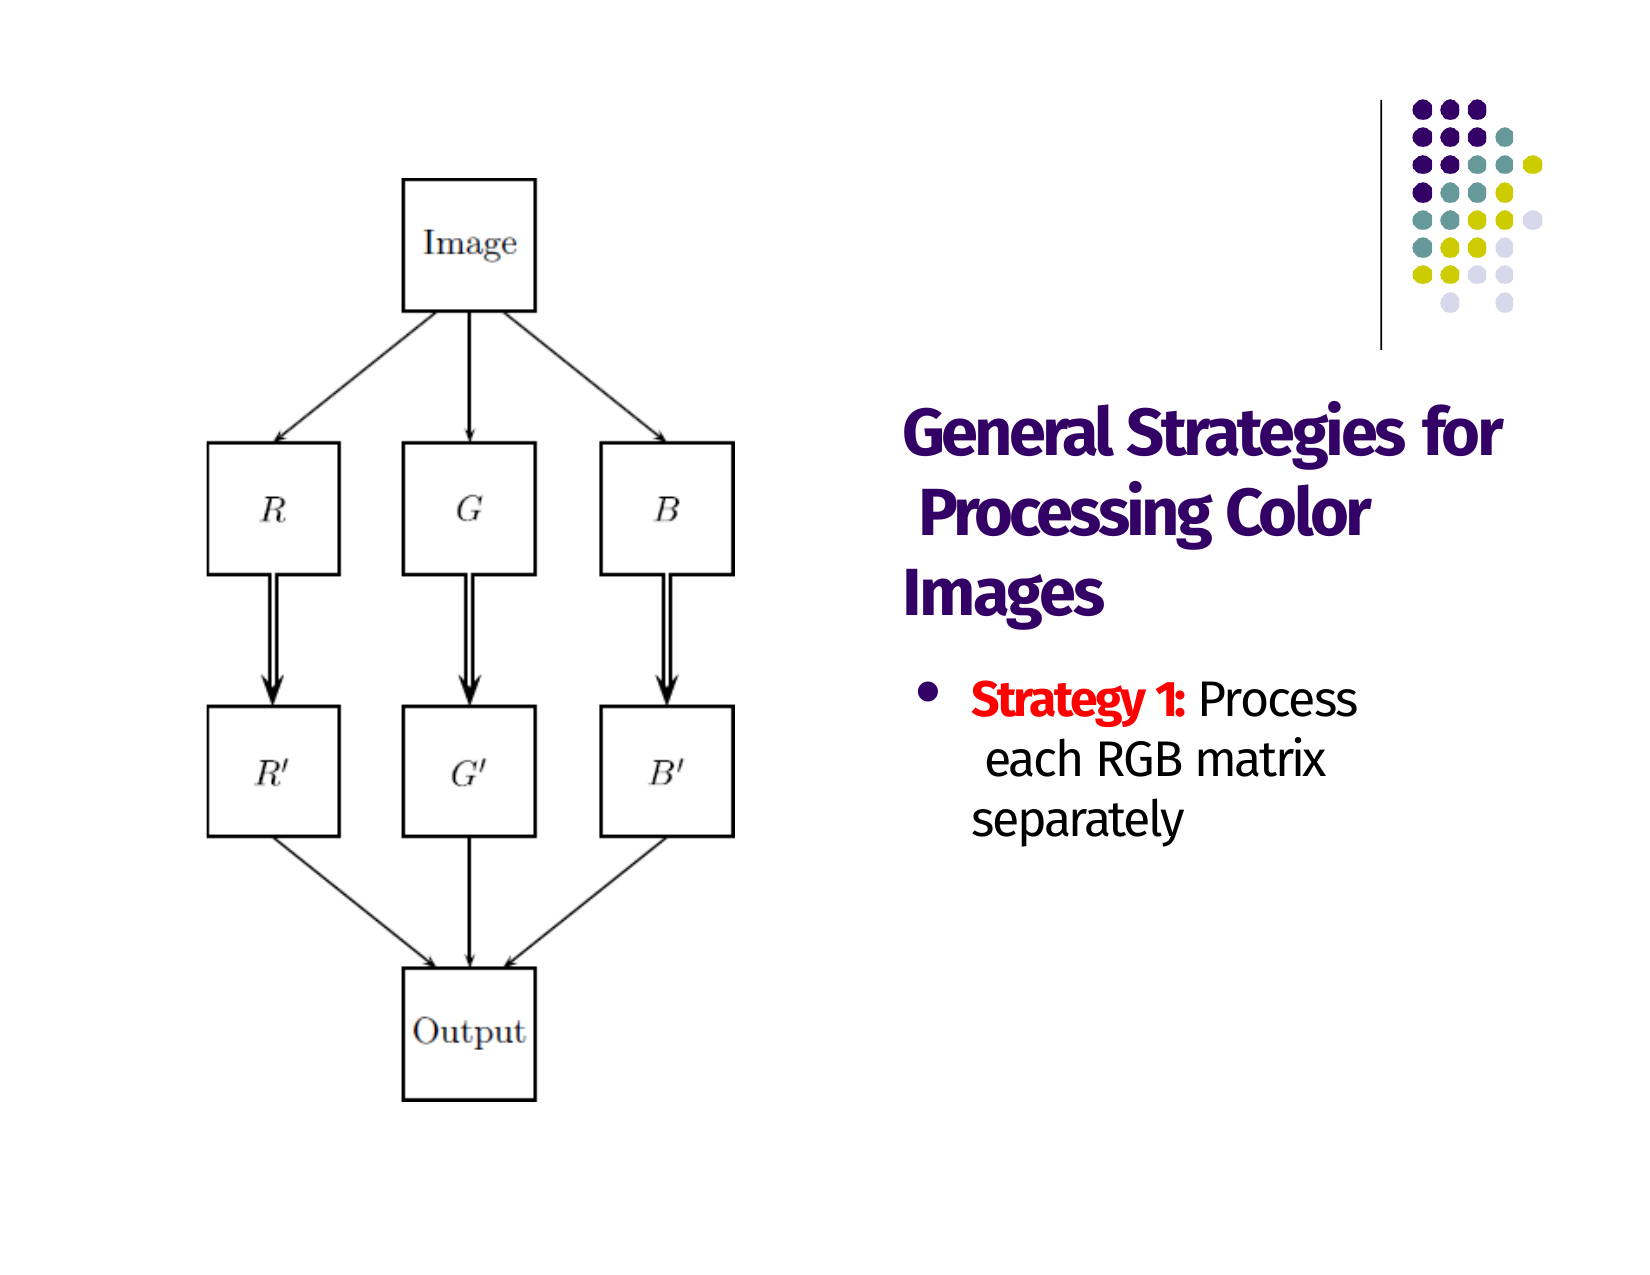

# General Strategies for  Processing Color  Images
Strategy 1: Process  each RGB matrix  separately